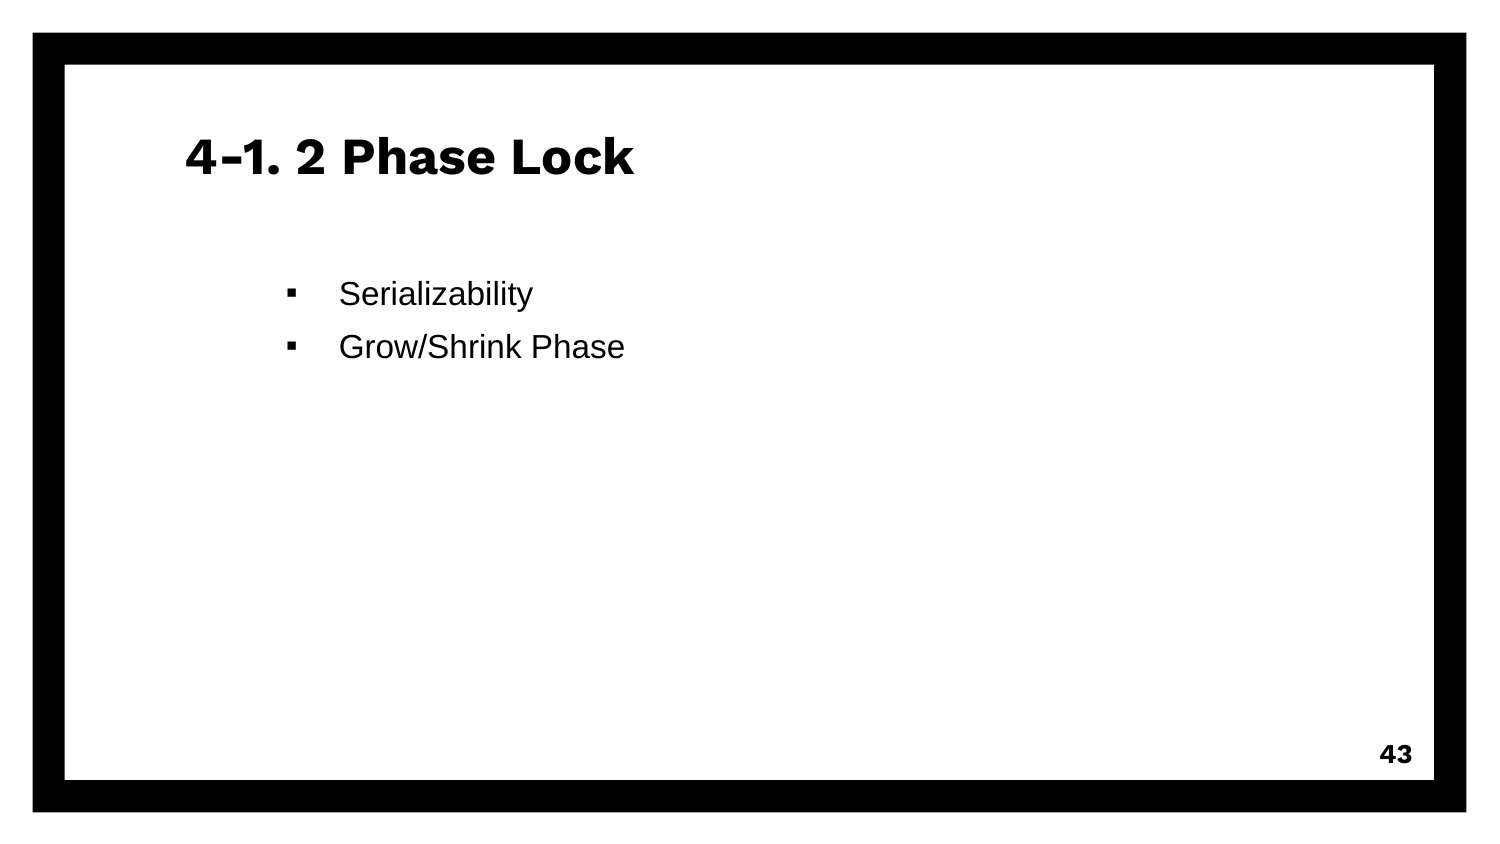

4-1. 2 Phase Lock
Serializability
Grow/Shrink Phase
43